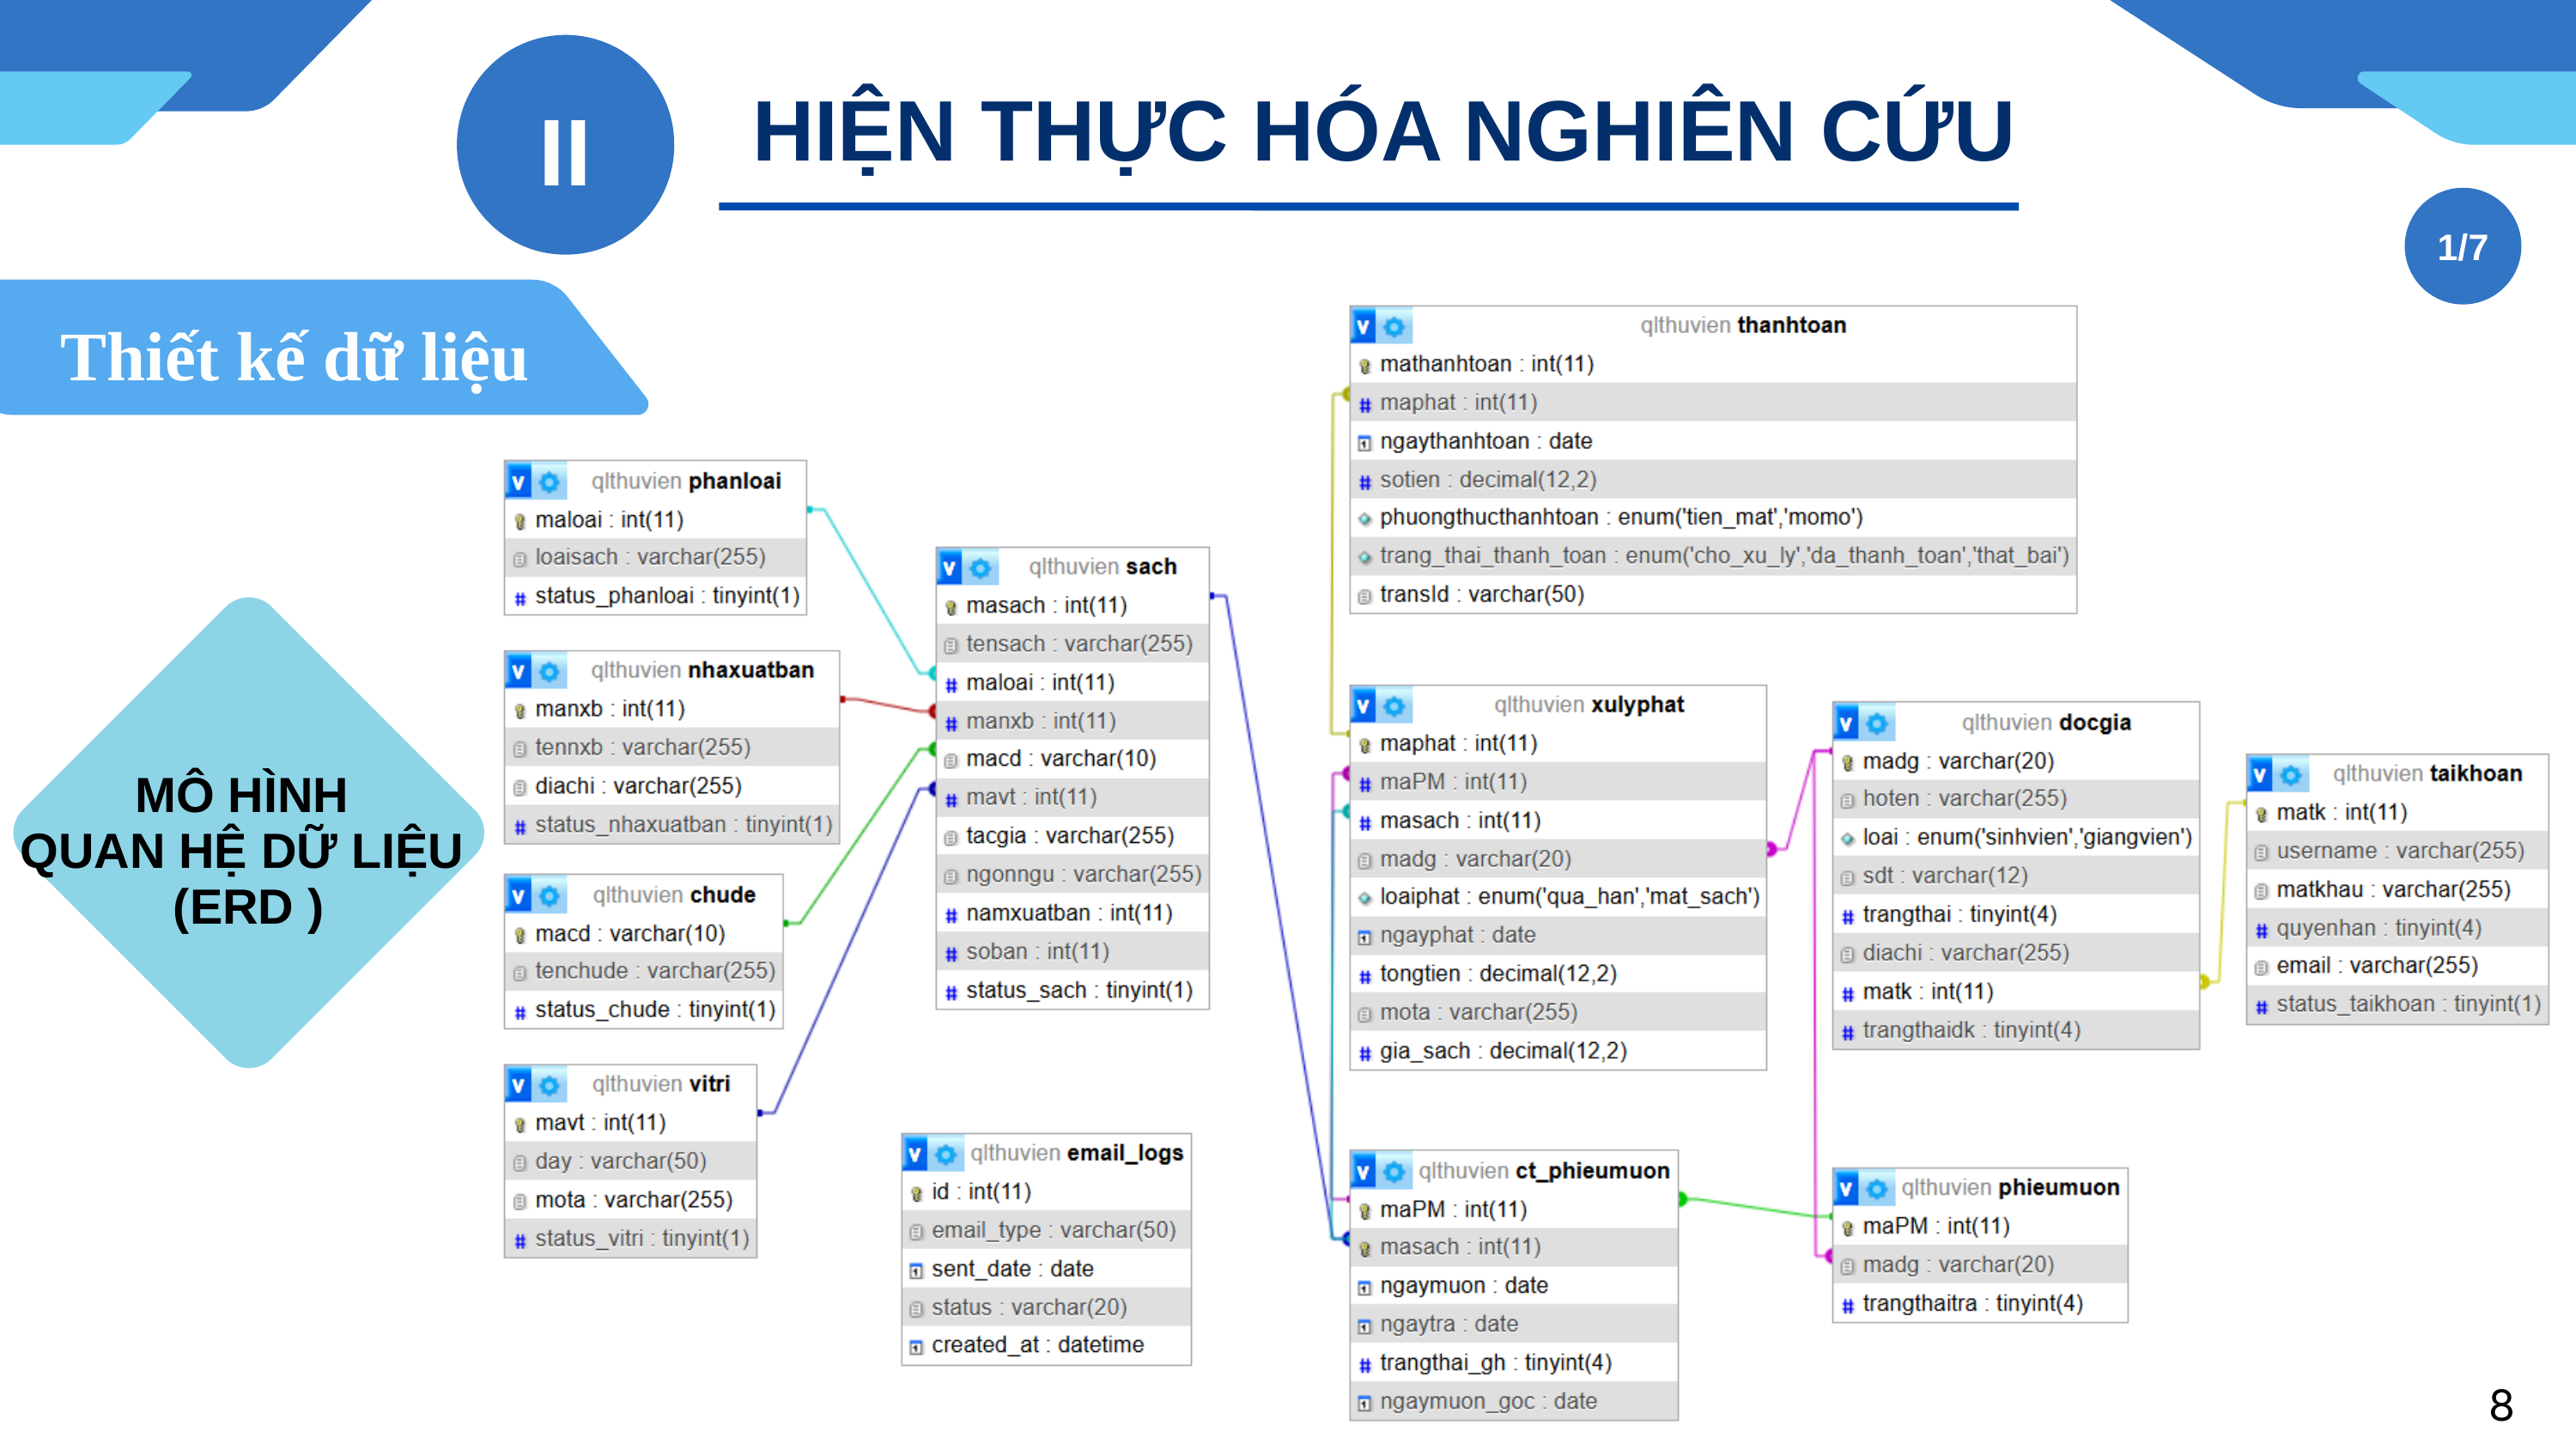

II
HIỆN THỰC HÓA NGHIÊN CỨU

1/7

Thiết kế dữ liệu

MÔ HÌNH
QUAN HỆ DỮ LIỆU
(ERD )
SERVICE 04
8